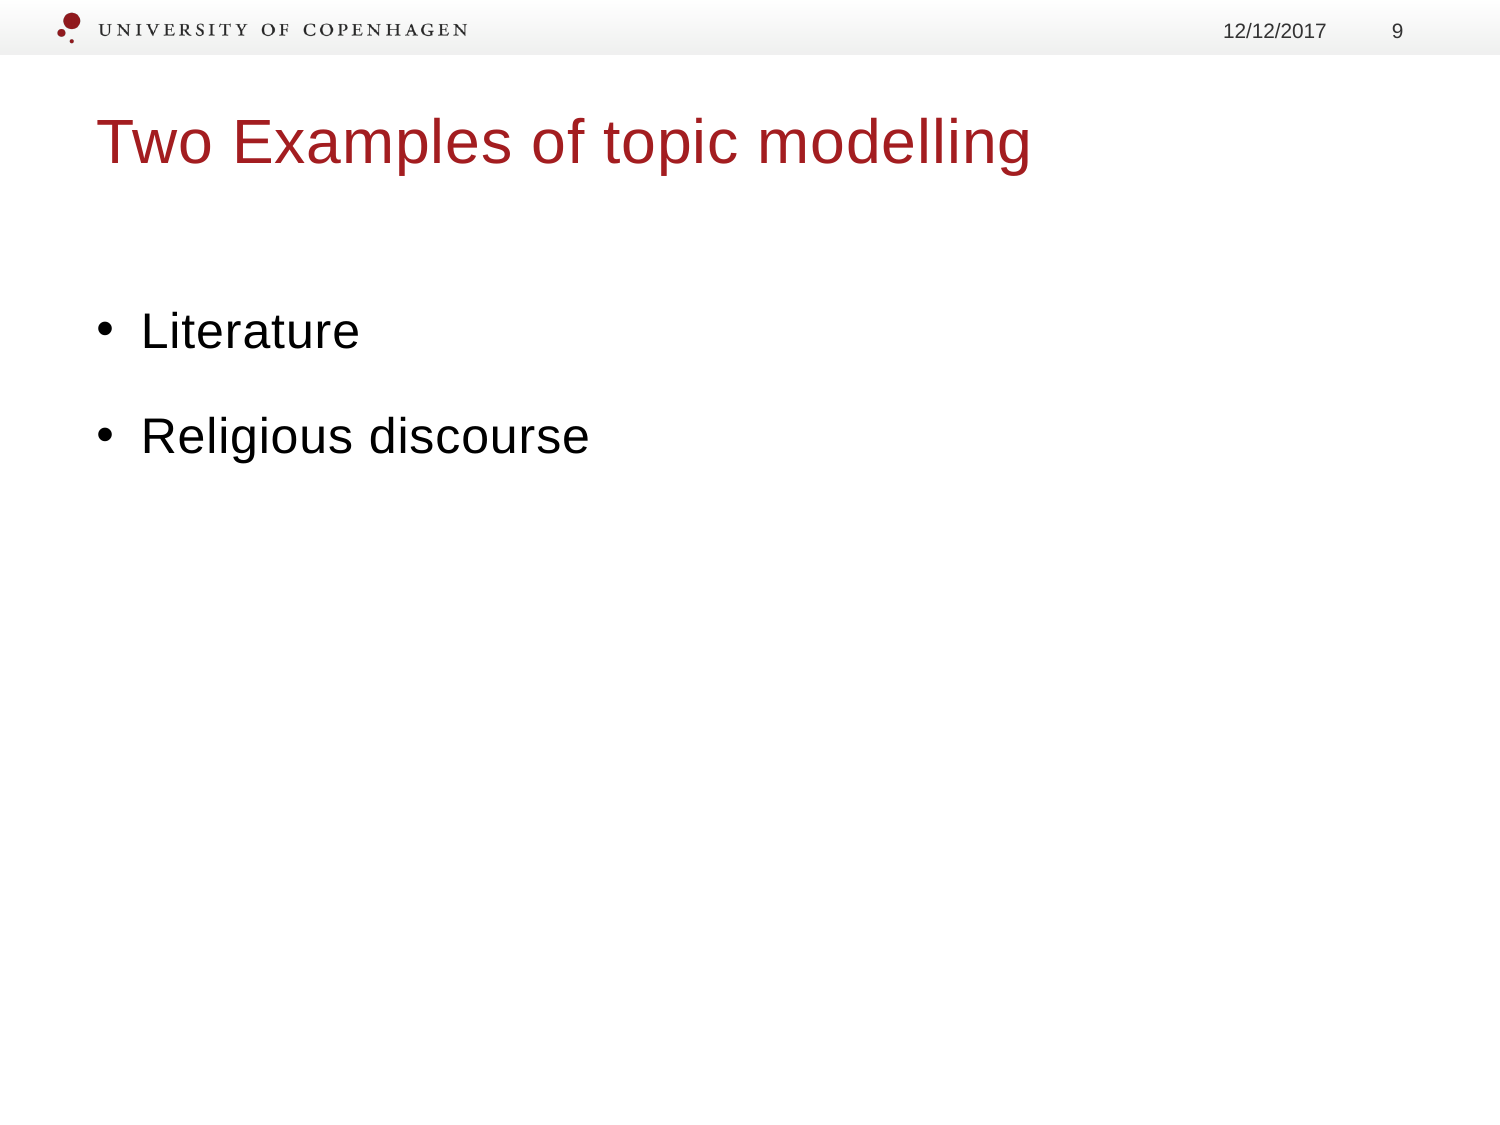

12/12/2017
9
# Two Examples of topic modelling
Literature
Religious discourse